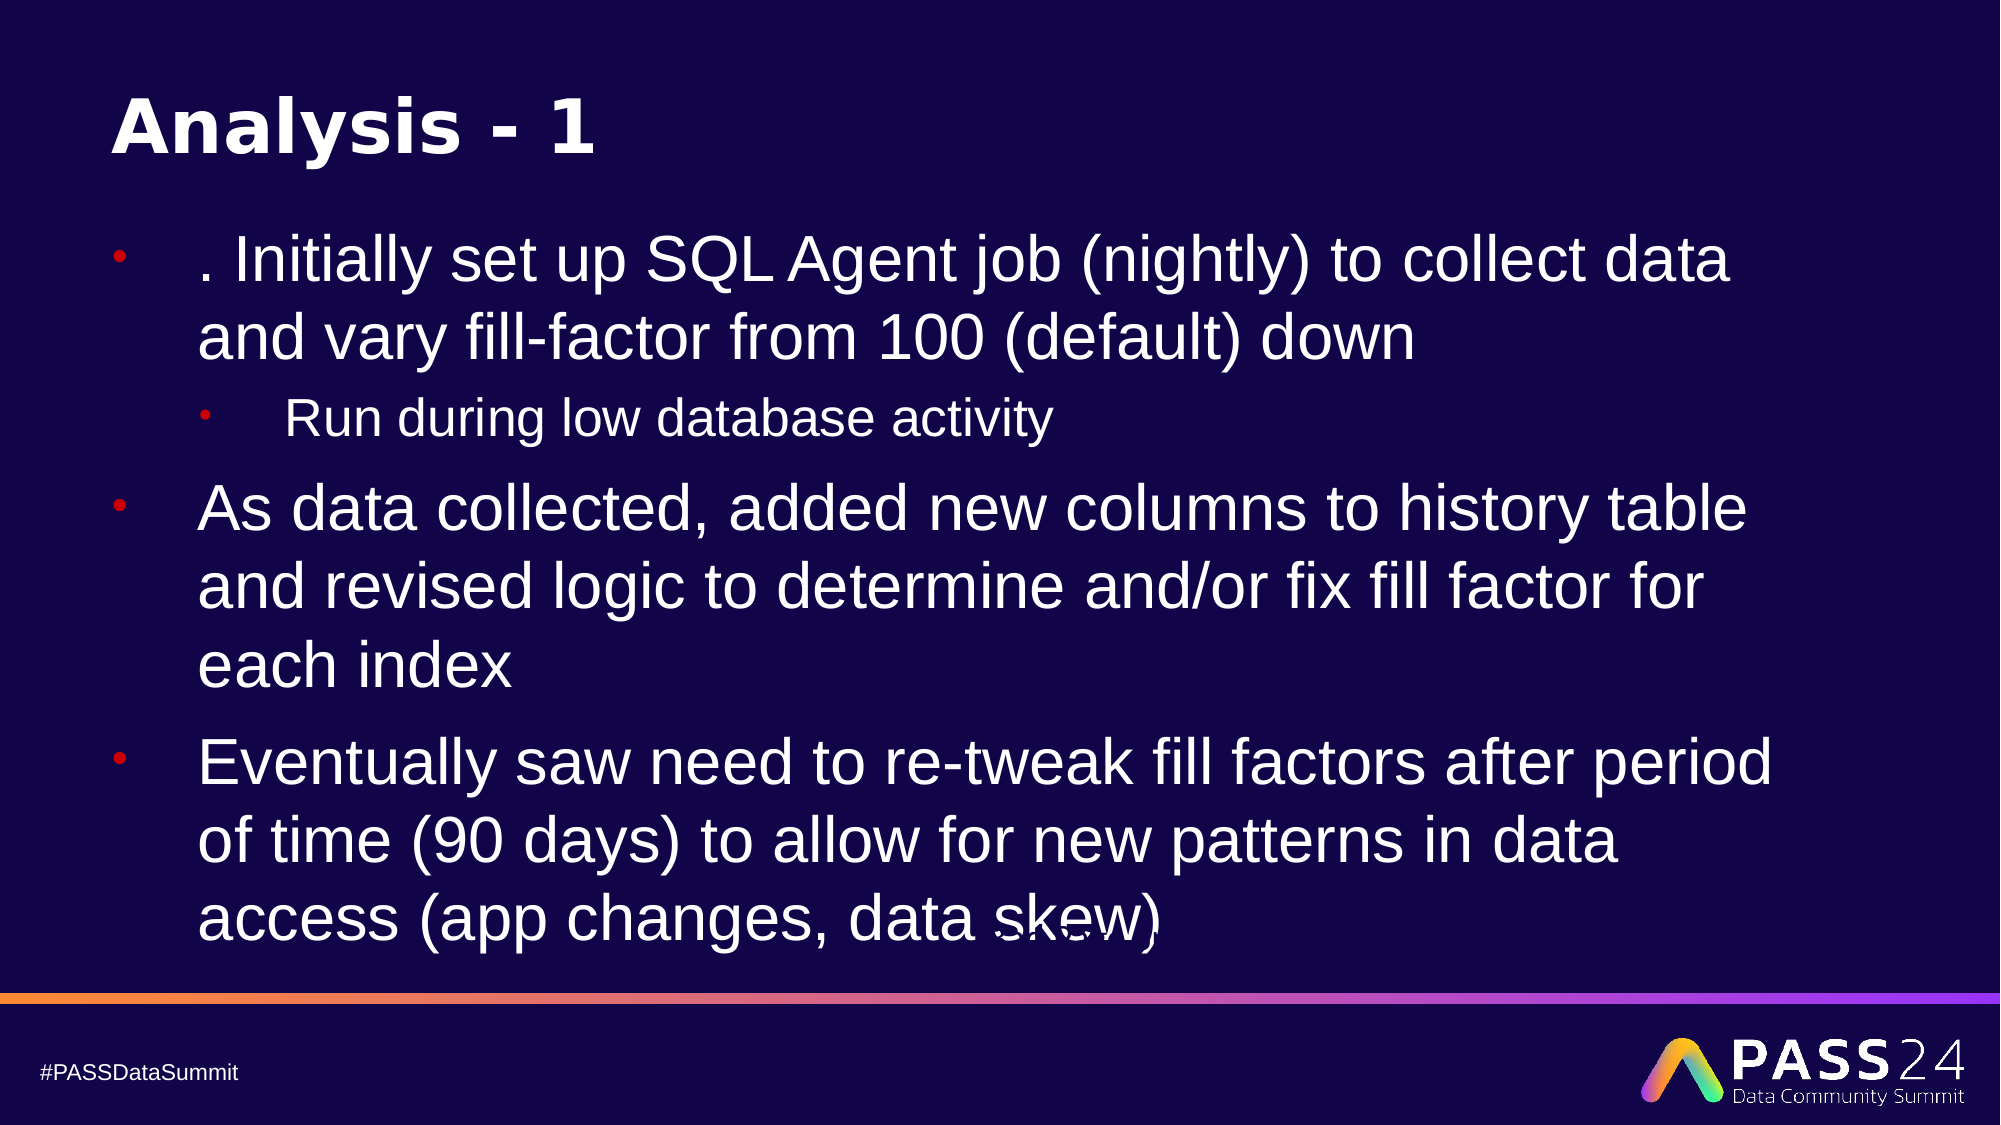

# Analysis - 1
. Initially set up SQL Agent job (nightly) to collect data and vary fill-factor from 100 (default) down
Run during low database activity
As data collected, added new columns to history table and revised logic to determine and/or fix fill factor for each index
Eventually saw need to re-tweak fill factors after period of time (90 days) to allow for new patterns in data access (app changes, data skew)

Bad Page Split